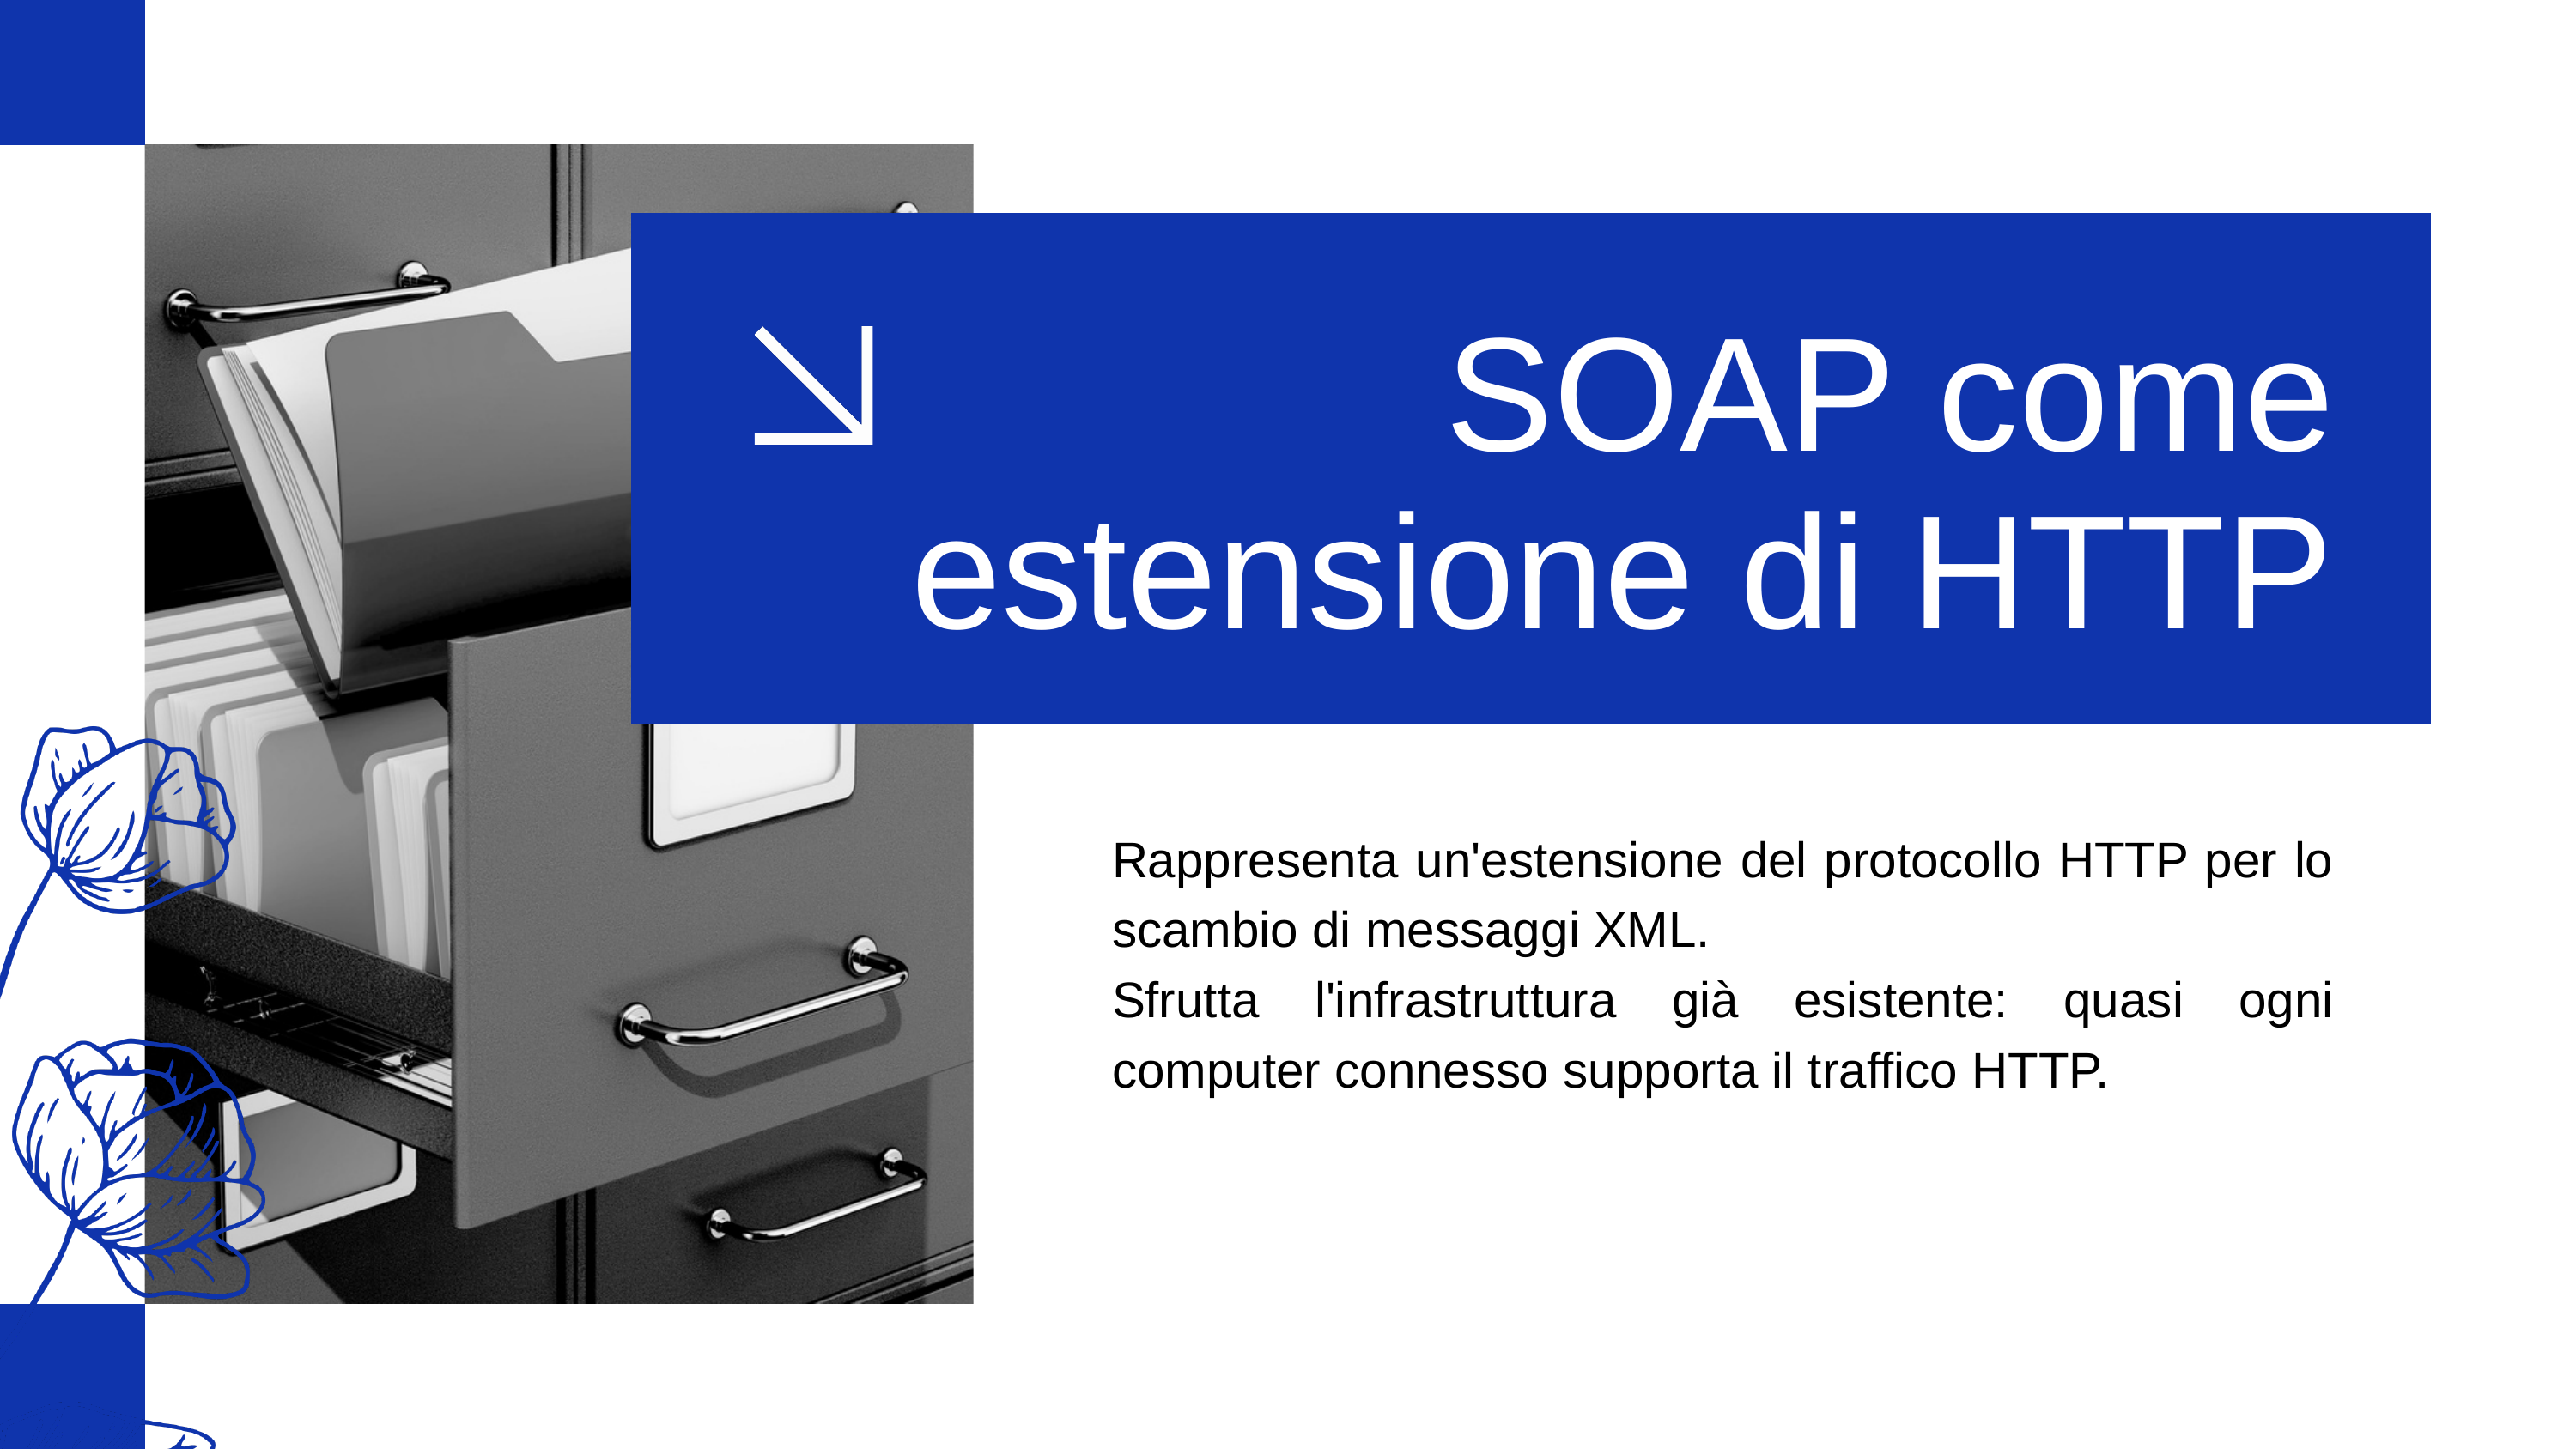

SOAP come estensione di HTTP

Rappresenta un'estensione del protocollo HTTP per lo scambio di messaggi XML.
Sfrutta l'infrastruttura già esistente: quasi ogni computer connesso supporta il traffico HTTP.